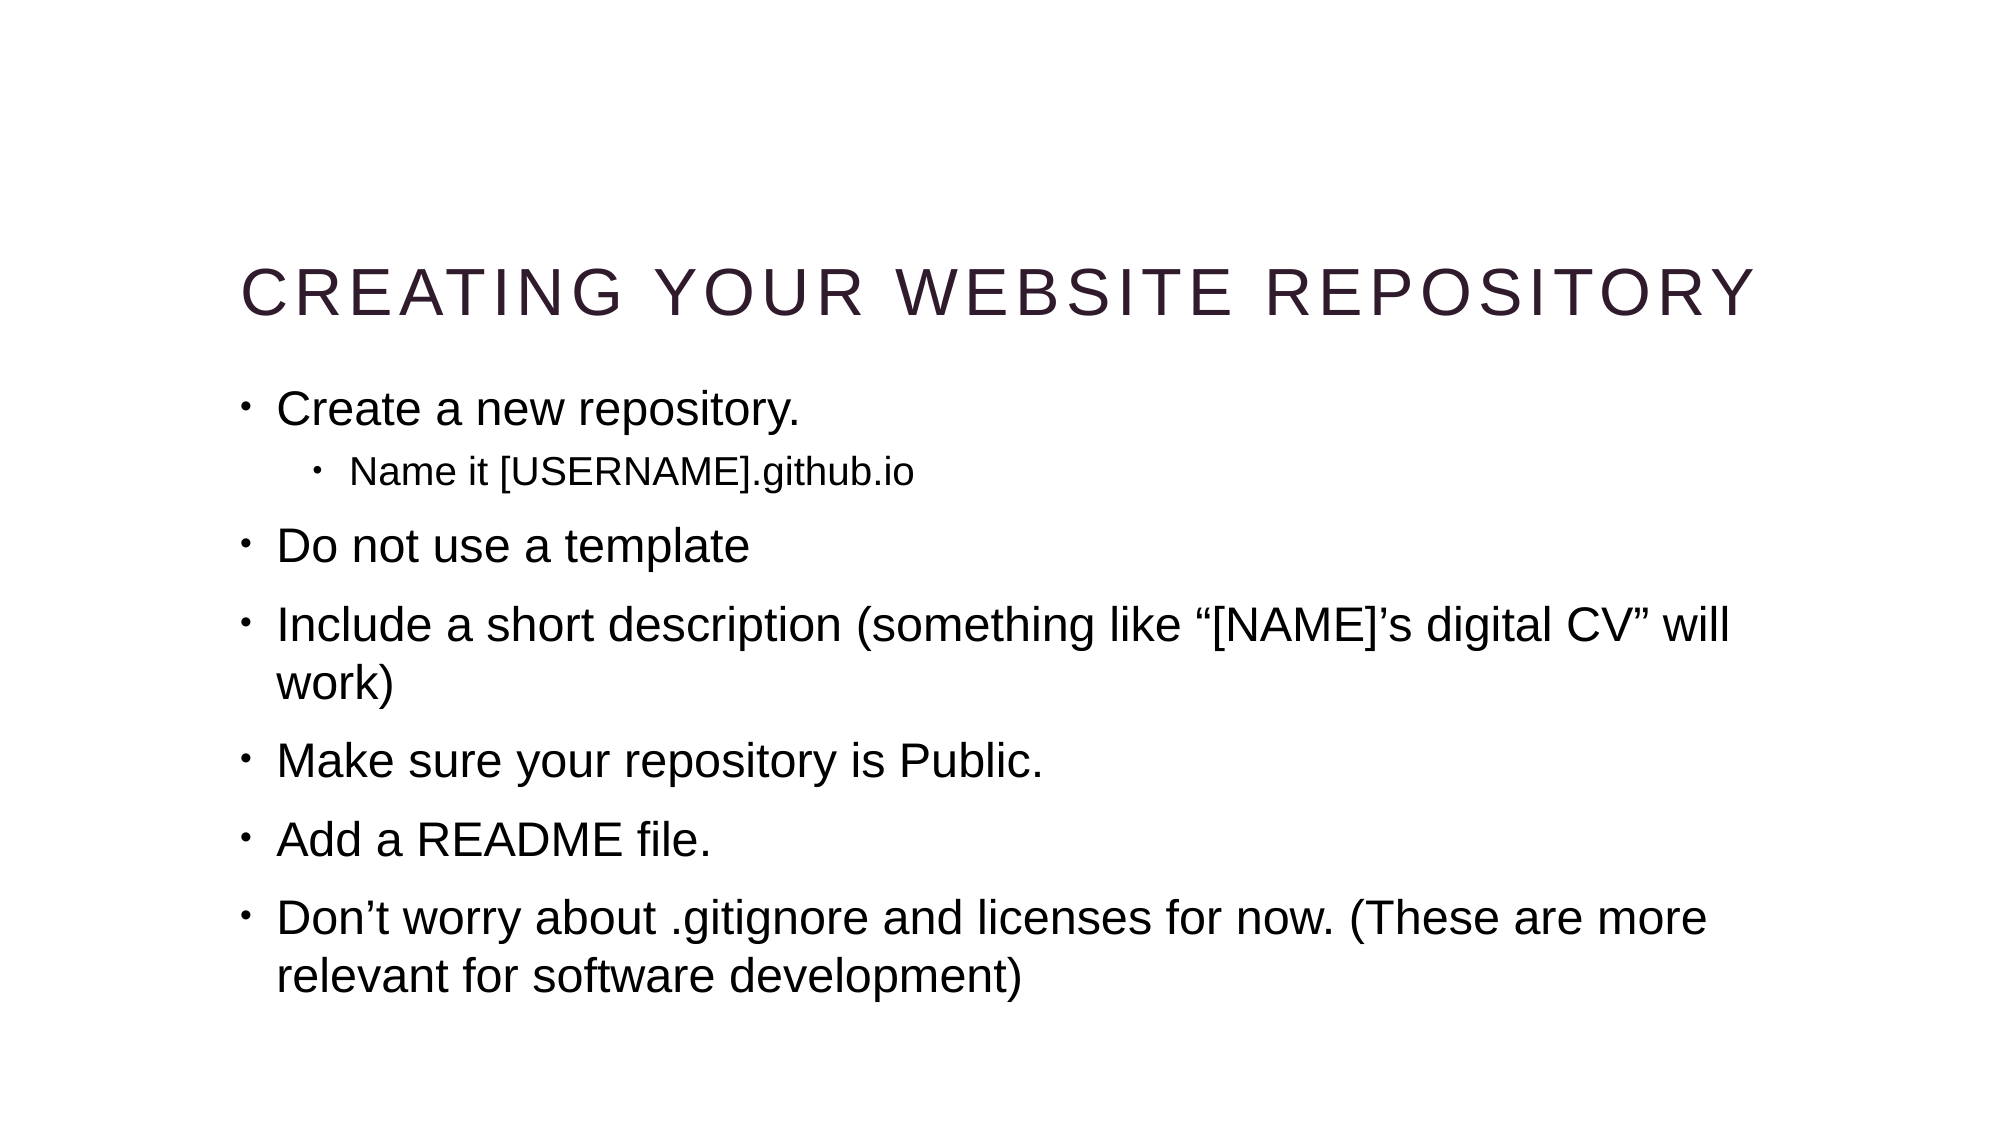

# Creating your Website Repository
Create a new repository.
Name it [USERNAME].github.io
Do not use a template
Include a short description (something like “[NAME]’s digital CV” will work)
Make sure your repository is Public.
Add a README file.
Don’t worry about .gitignore and licenses for now. (These are more relevant for software development)